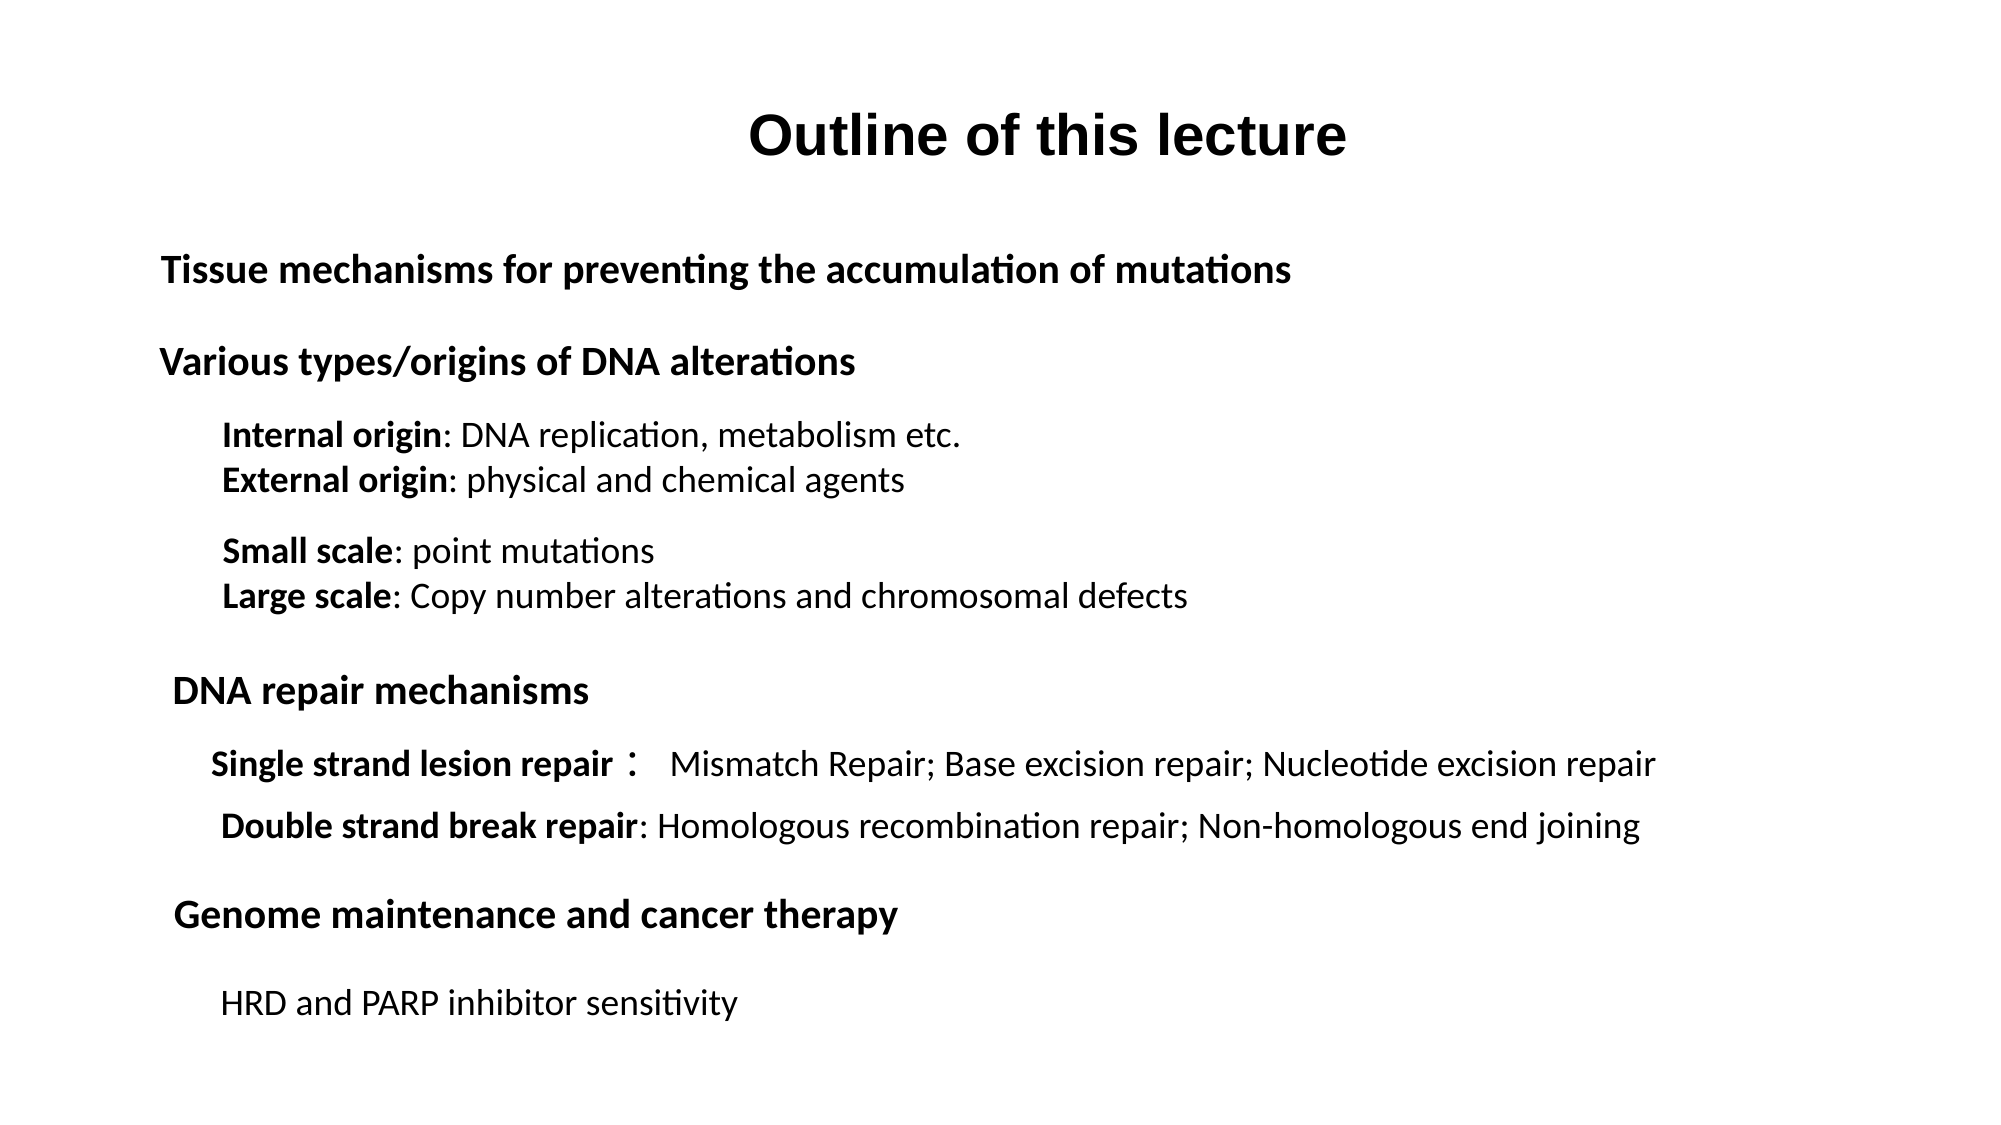

Outline of this lecture
Tissue mechanisms for preventing the accumulation of mutations
Various types/origins of DNA alterations
Internal origin: DNA replication, metabolism etc.
External origin: physical and chemical agents
Small scale: point mutations
Large scale: Copy number alterations and chromosomal defects
DNA repair mechanisms
Single strand lesion repair：Mismatch Repair; Base excision repair; Nucleotide excision repair
Double strand break repair: Homologous recombination repair; Non-homologous end joining
Genome maintenance and cancer therapy
HRD and PARP inhibitor sensitivity